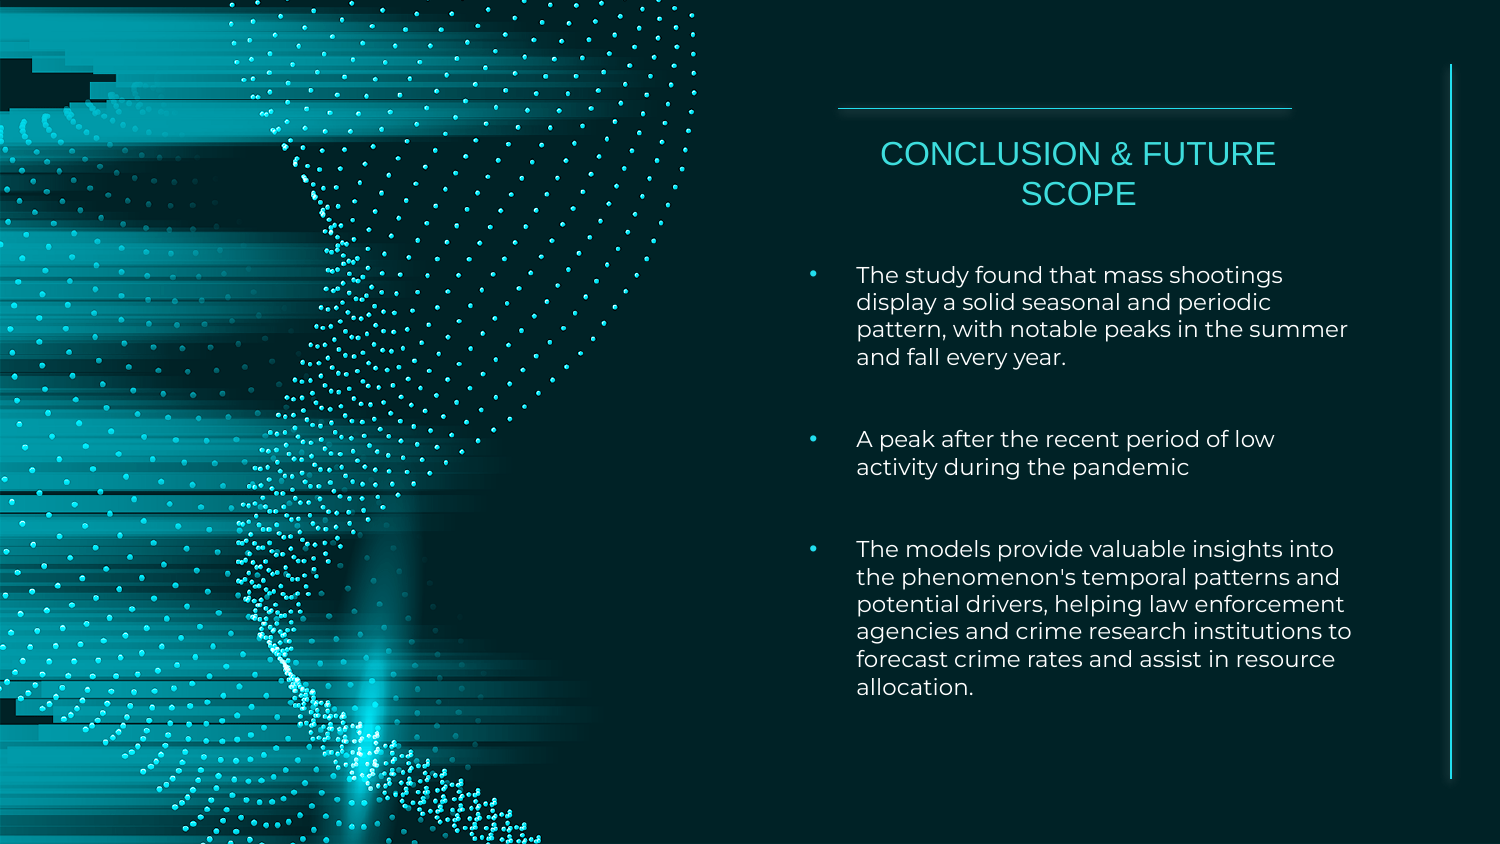

# CONCLUSION & FUTURE SCOPE
The study found that mass shootings display a solid seasonal and periodic pattern, with notable peaks in the summer and fall every year.

A peak after the recent period of low activity during the pandemic

The models provide valuable insights into the phenomenon's temporal patterns and potential drivers, helping law enforcement agencies and crime research institutions to forecast crime rates and assist in resource allocation.